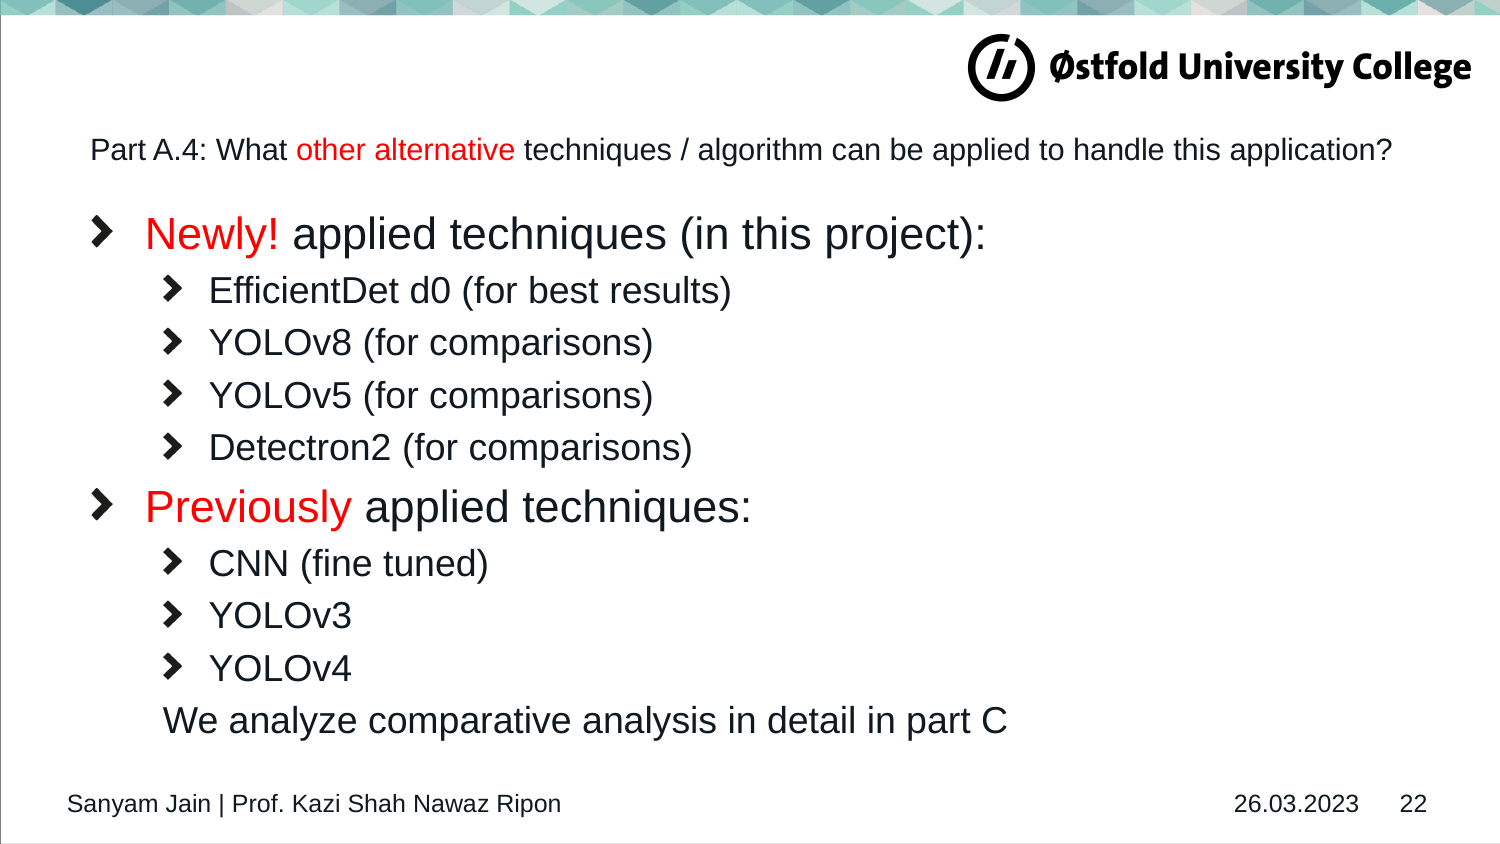

# Part A.4: What other alternative techniques / algorithm can be applied to handle this application?
Newly! applied techniques (in this project):
EfficientDet d0 (for best results)
YOLOv8 (for comparisons)
YOLOv5 (for comparisons)
Detectron2 (for comparisons)
Previously applied techniques:
CNN (fine tuned)
YOLOv3
YOLOv4
We analyze comparative analysis in detail in part C
Sanyam Jain | Prof. Kazi Shah Nawaz Ripon
22
26.03.2023